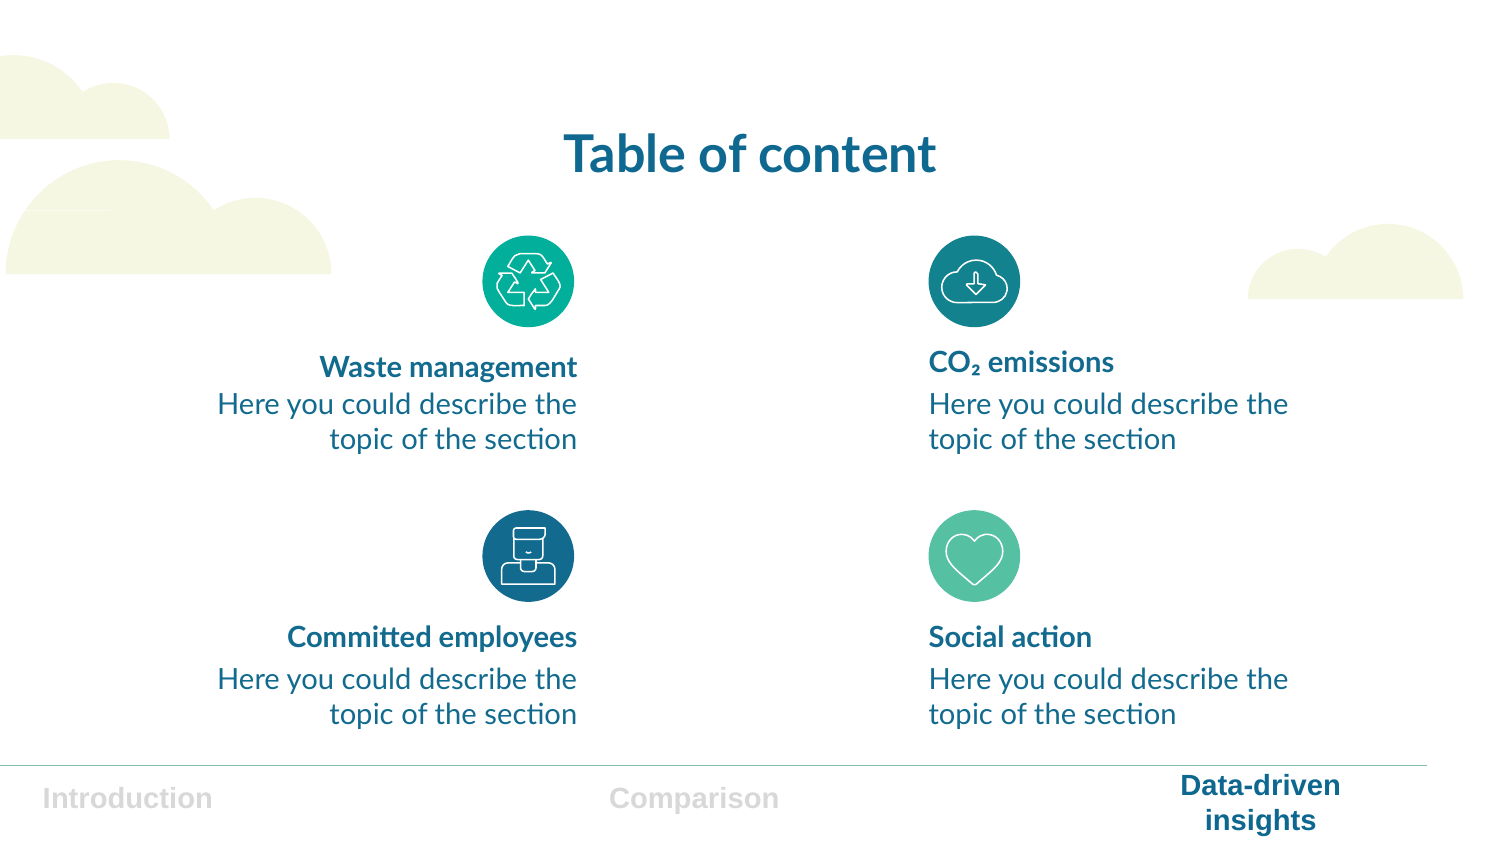

# Table of content

Waste management

CO₂ emissions
Here you could describe the topic of the section
Here you could describe the topic of the section

Committed employees

Social action
Here you could describe the topic of the section
Here you could describe the topic of the section